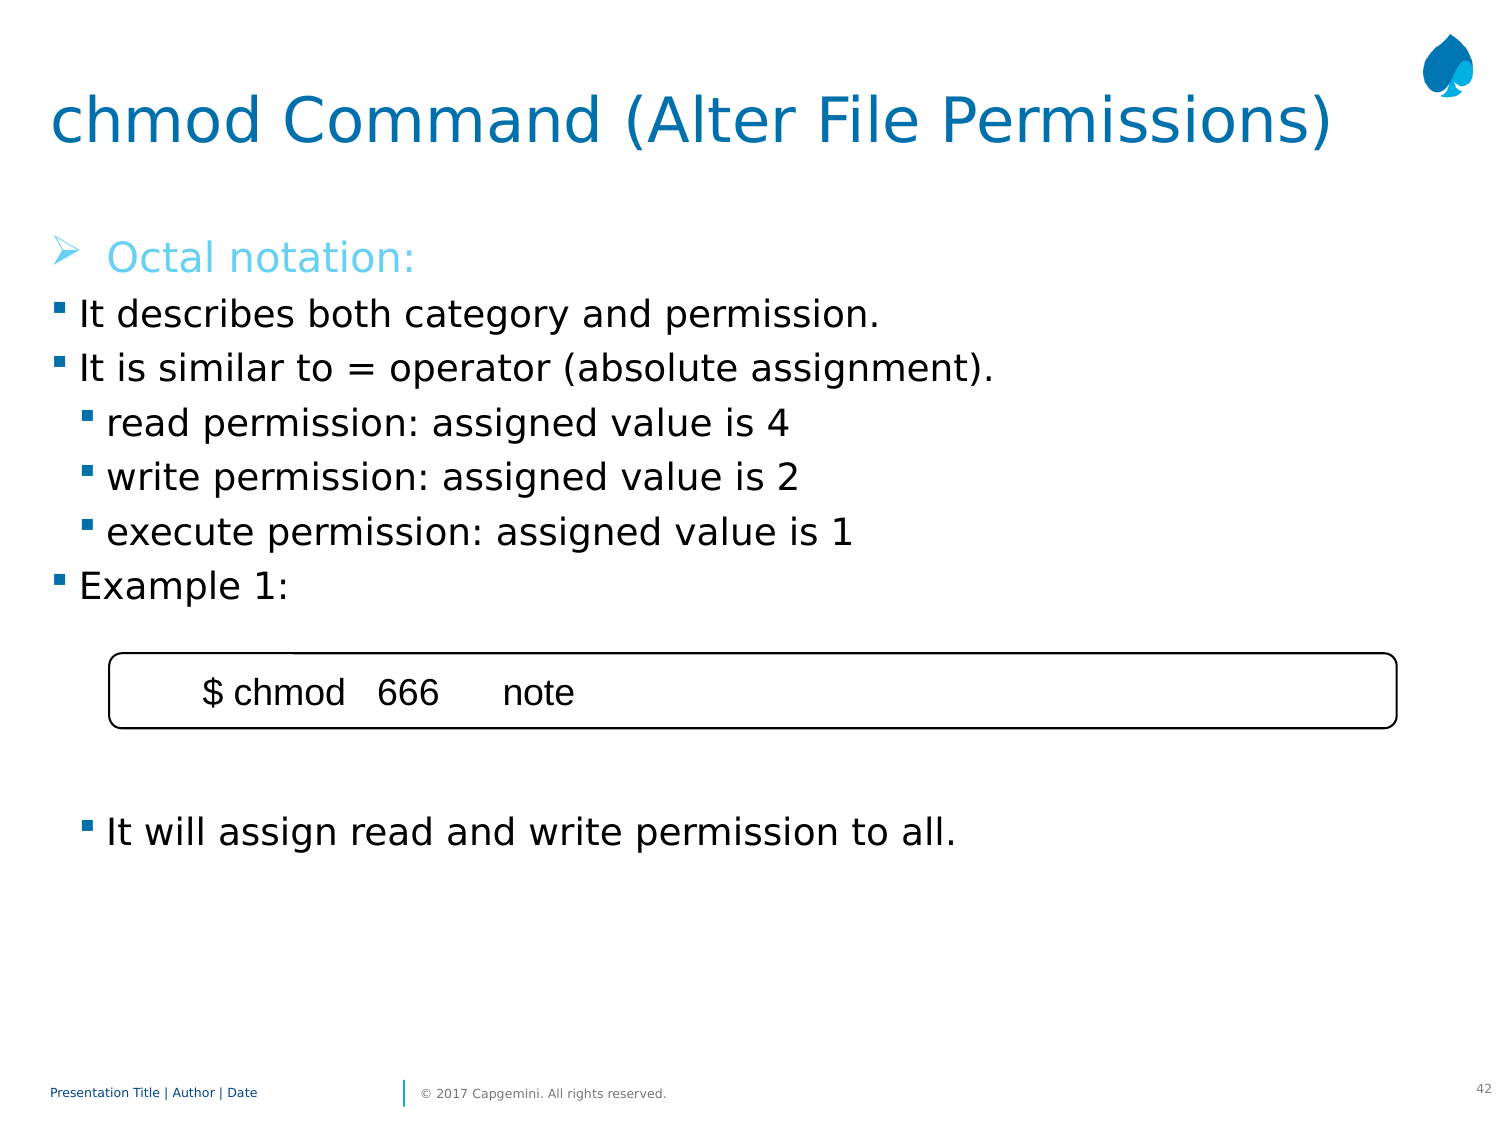

# chmod Command (Alter File Permissions)
Octal notation:
It describes both category and permission.
It is similar to = operator (absolute assignment).
read permission: assigned value is 4
write permission: assigned value is 2
execute permission: assigned value is 1
Example 1:

It will assign read and write permission to all.

$ chmod   666	note